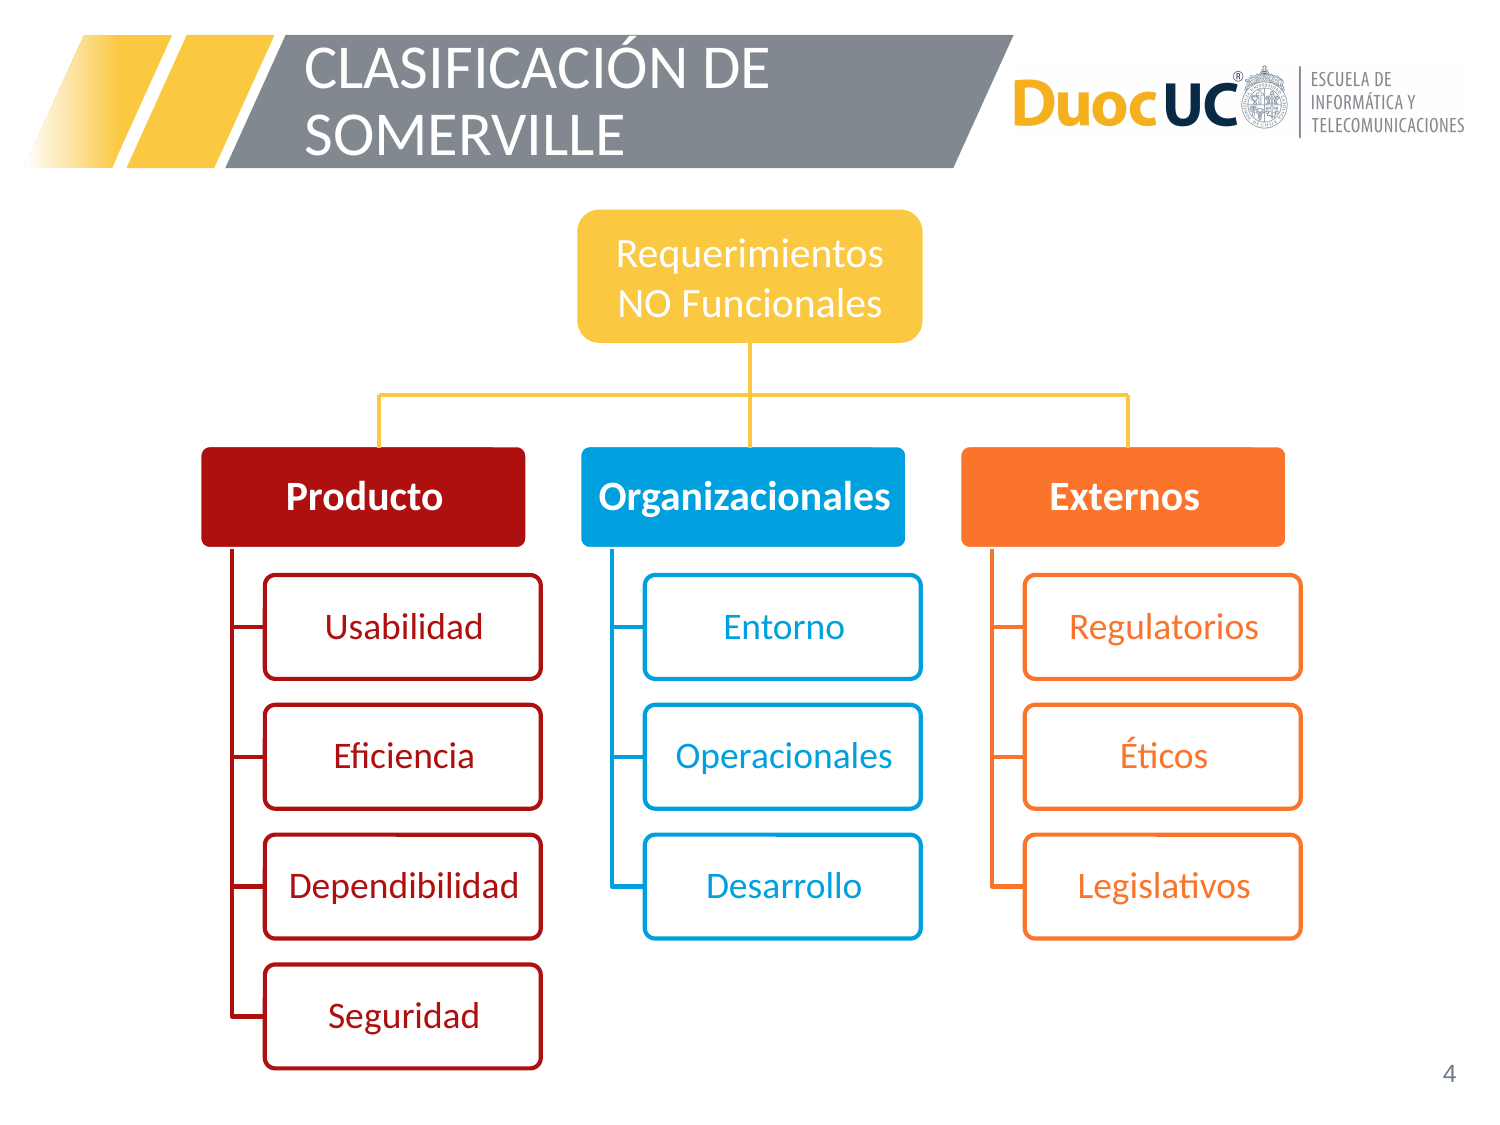

# CLASIFICACIÓN DE SOMERVILLE
Requerimientos
NO Funcionales
Producto
Usabilidad
Eficiencia
Dependibilidad
Seguridad
Organizacionales
Entorno
Operacionales
Desarrollo
Externos
Regulatorios
Éticos
Legislativos